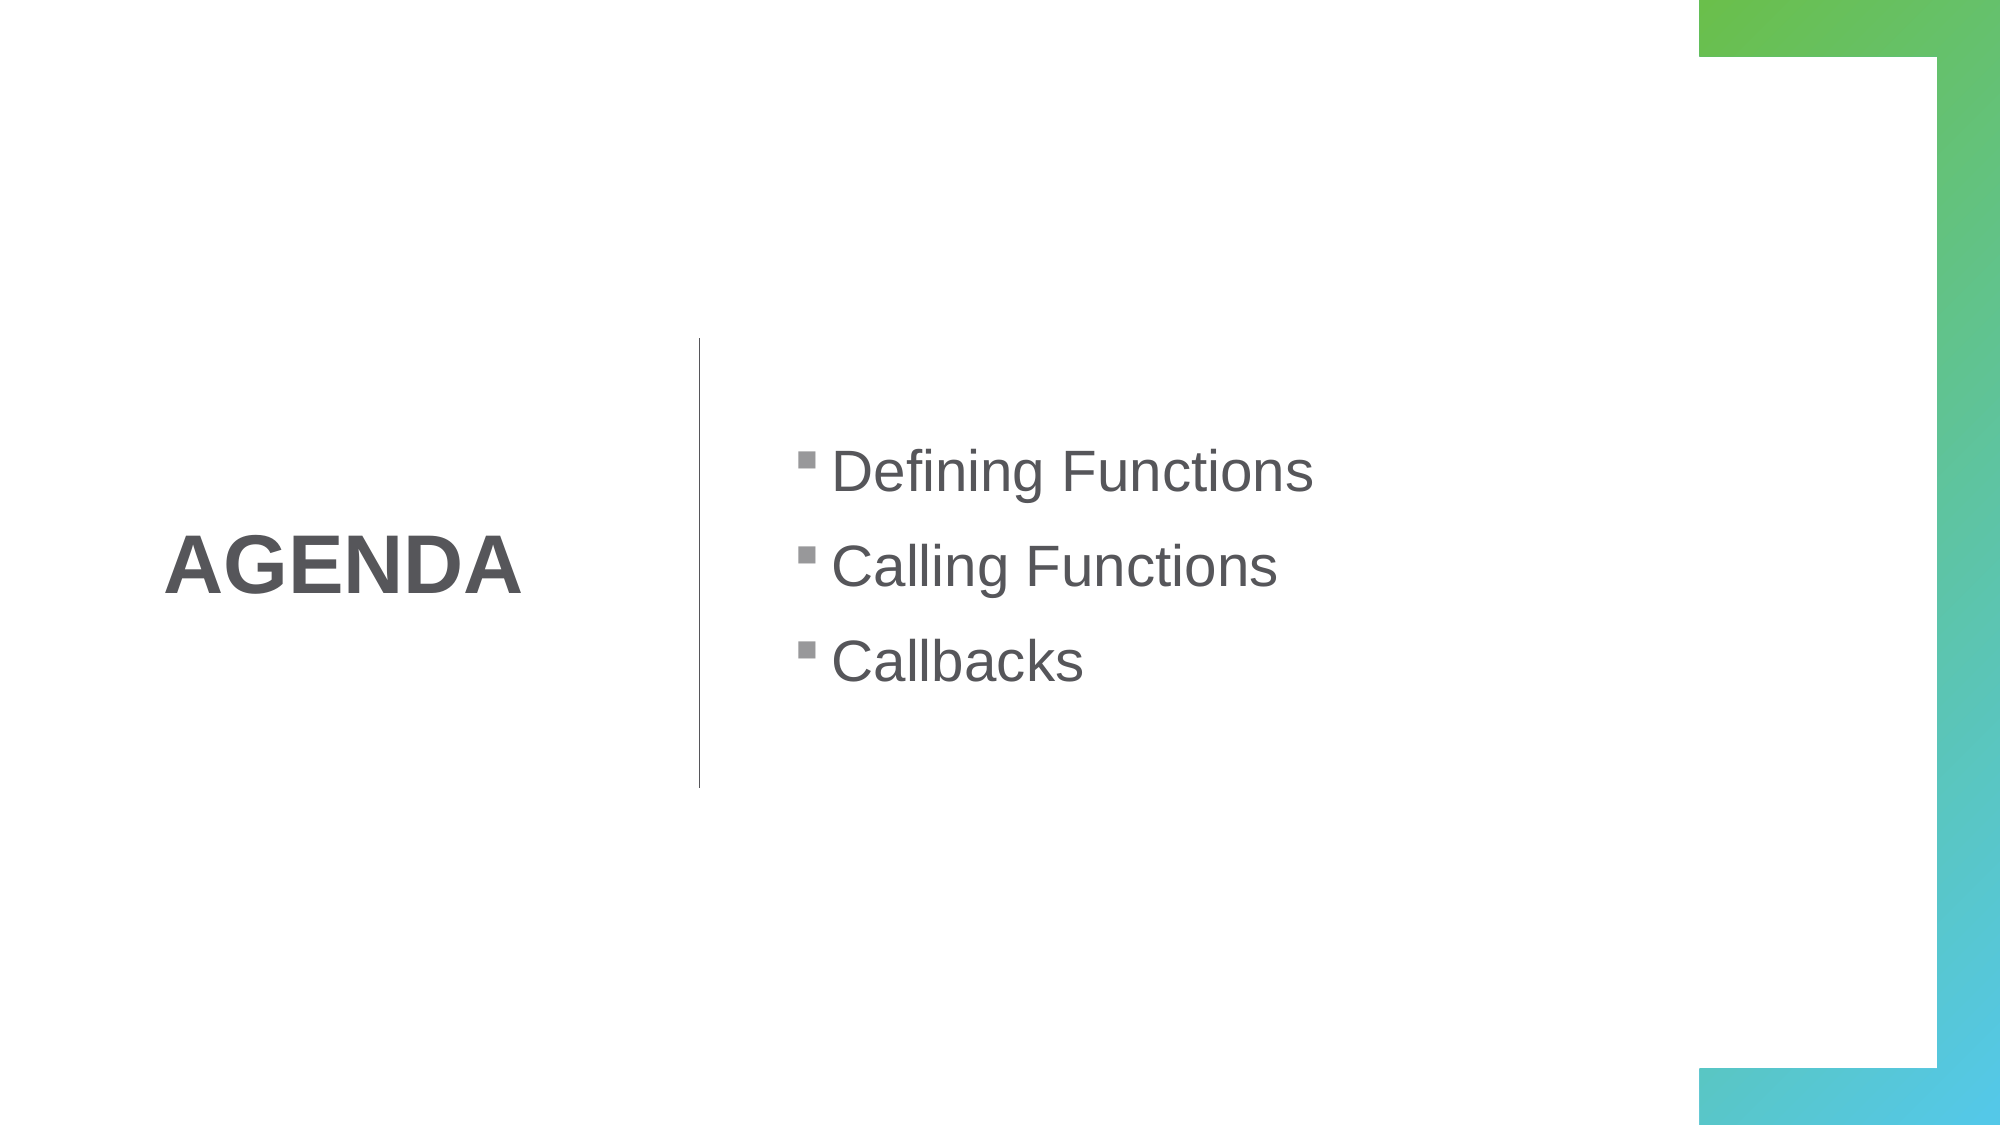

# Agenda
Defining Functions
Calling Functions
Callbacks